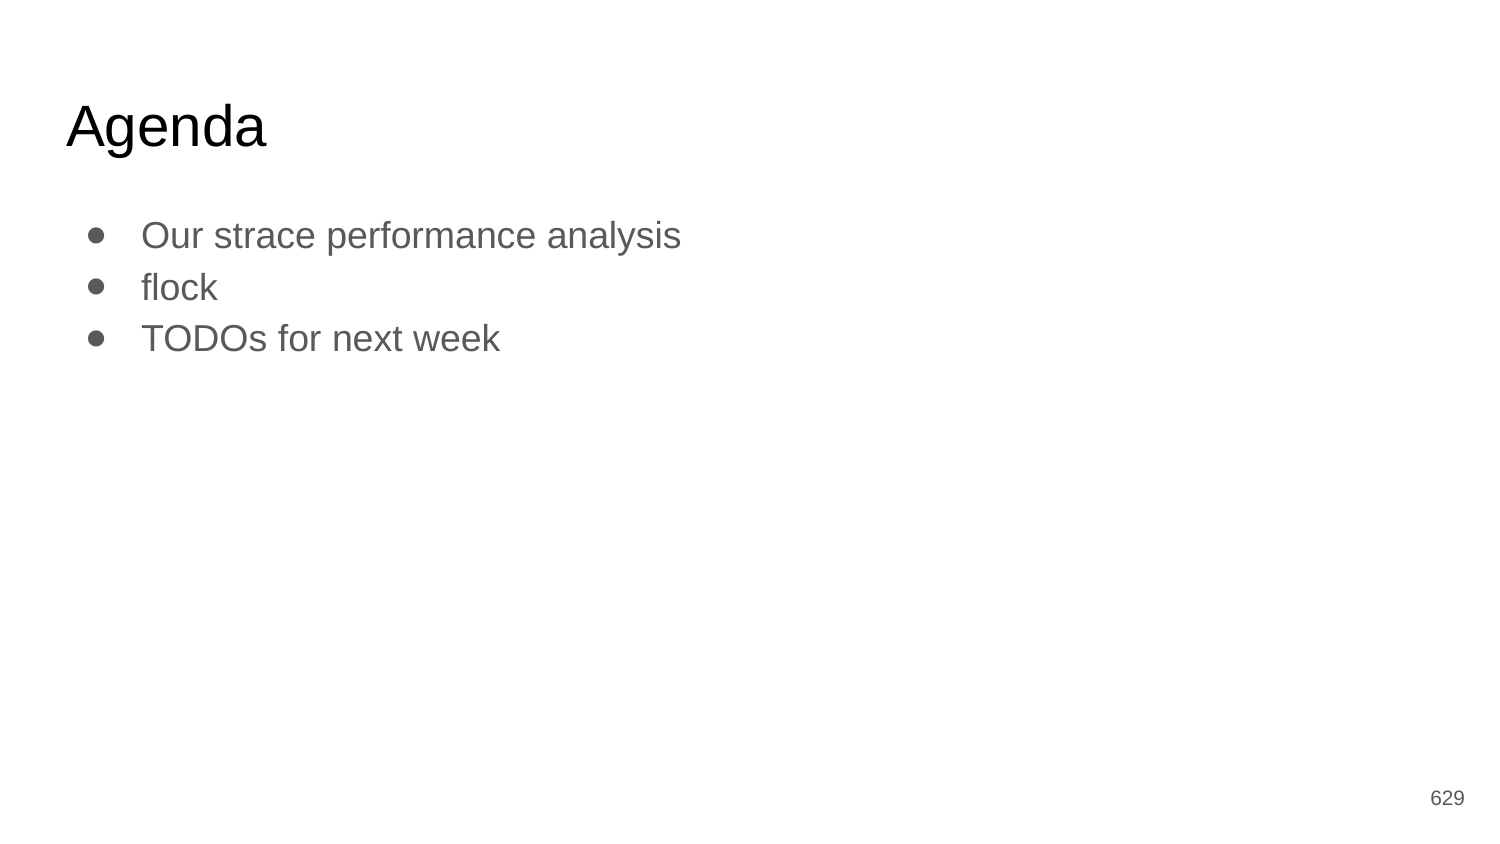

# Agenda
Our strace performance analysis
flock
TODOs for next week
629